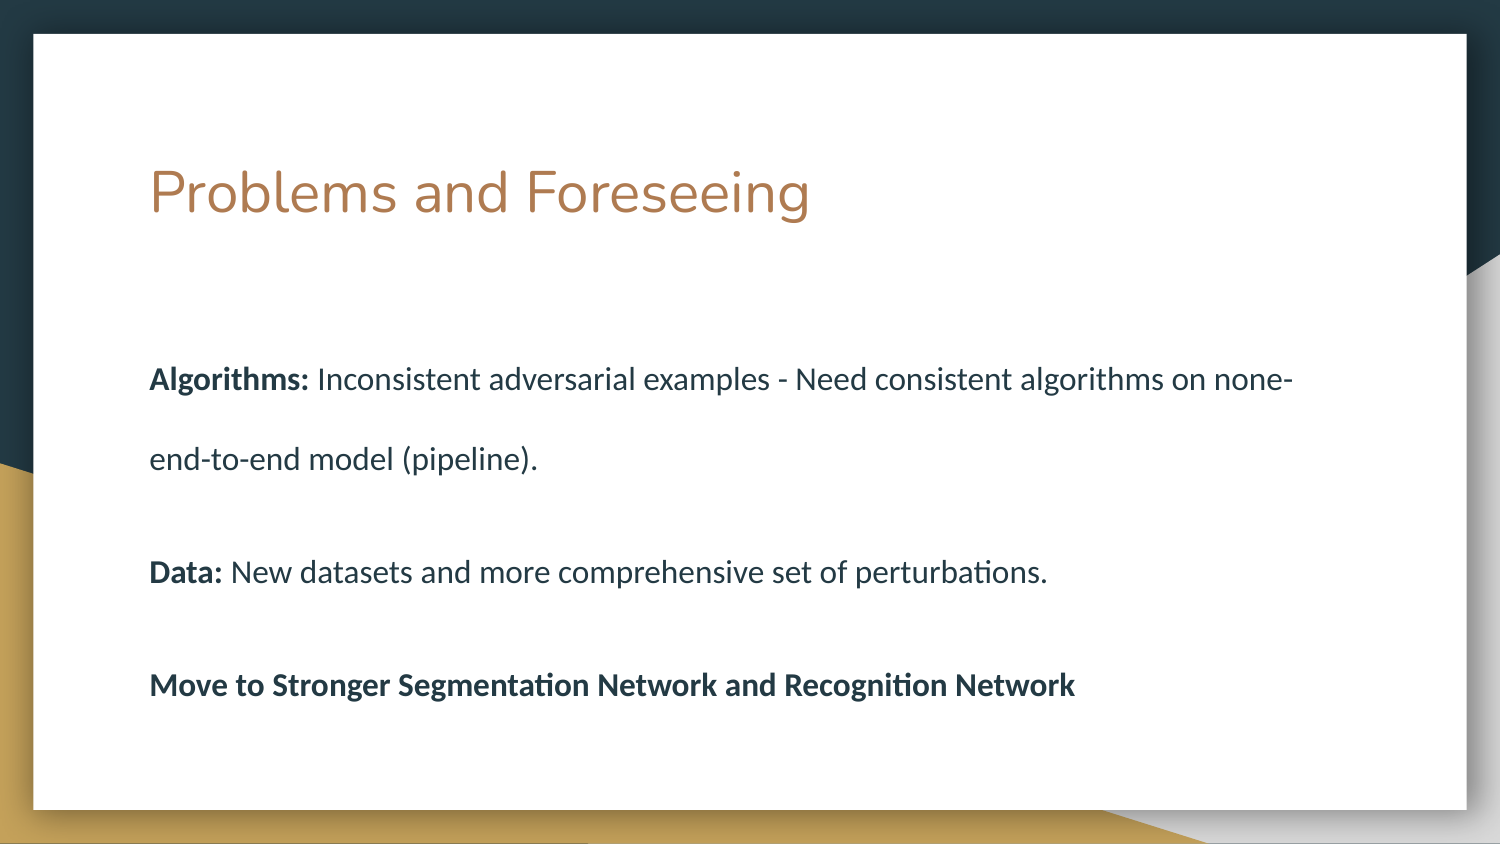

# Problems and Foreseeing
Algorithms: Inconsistent adversarial examples - Need consistent algorithms on none-end-to-end model (pipeline).
Data: New datasets and more comprehensive set of perturbations.
Move to Stronger Segmentation Network and Recognition Network